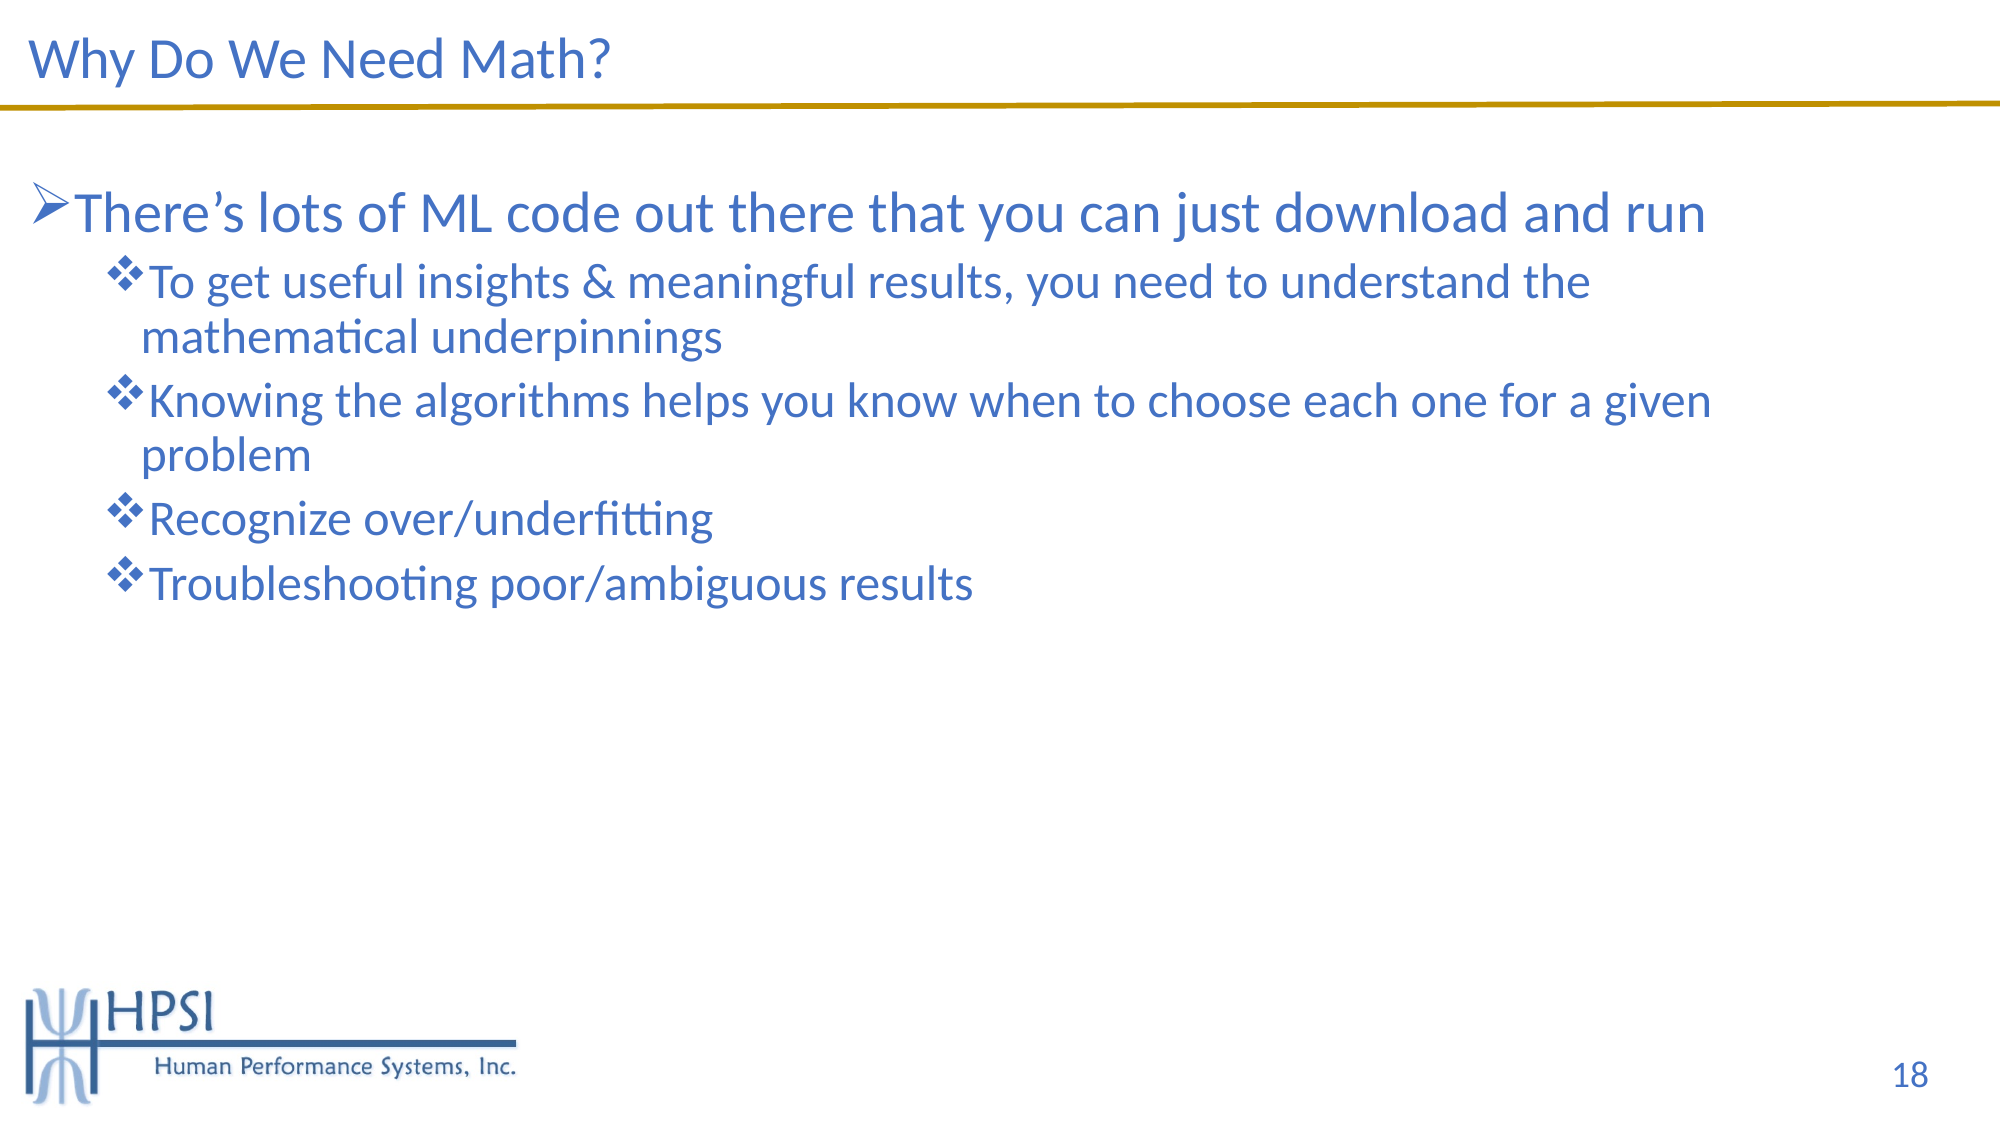

# Why Do We Need Math?
There’s lots of ML code out there that you can just download and run
To get useful insights & meaningful results, you need to understand the mathematical underpinnings
Knowing the algorithms helps you know when to choose each one for a given problem
Recognize over/underfitting
Troubleshooting poor/ambiguous results
18